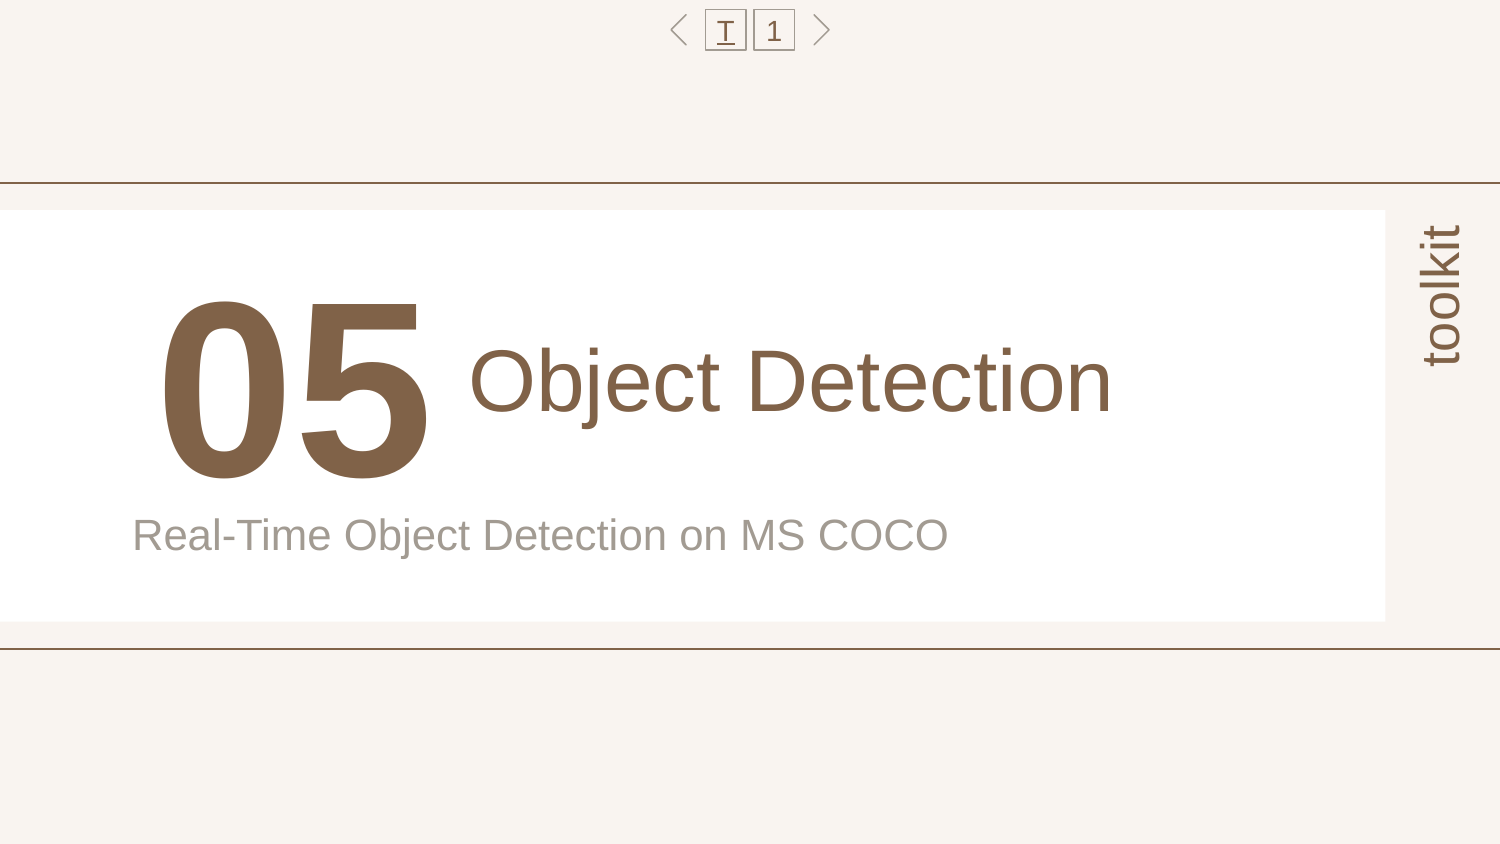

T
1

05
# Object Detection
toolkit
Real-Time Object Detection on MS COCO